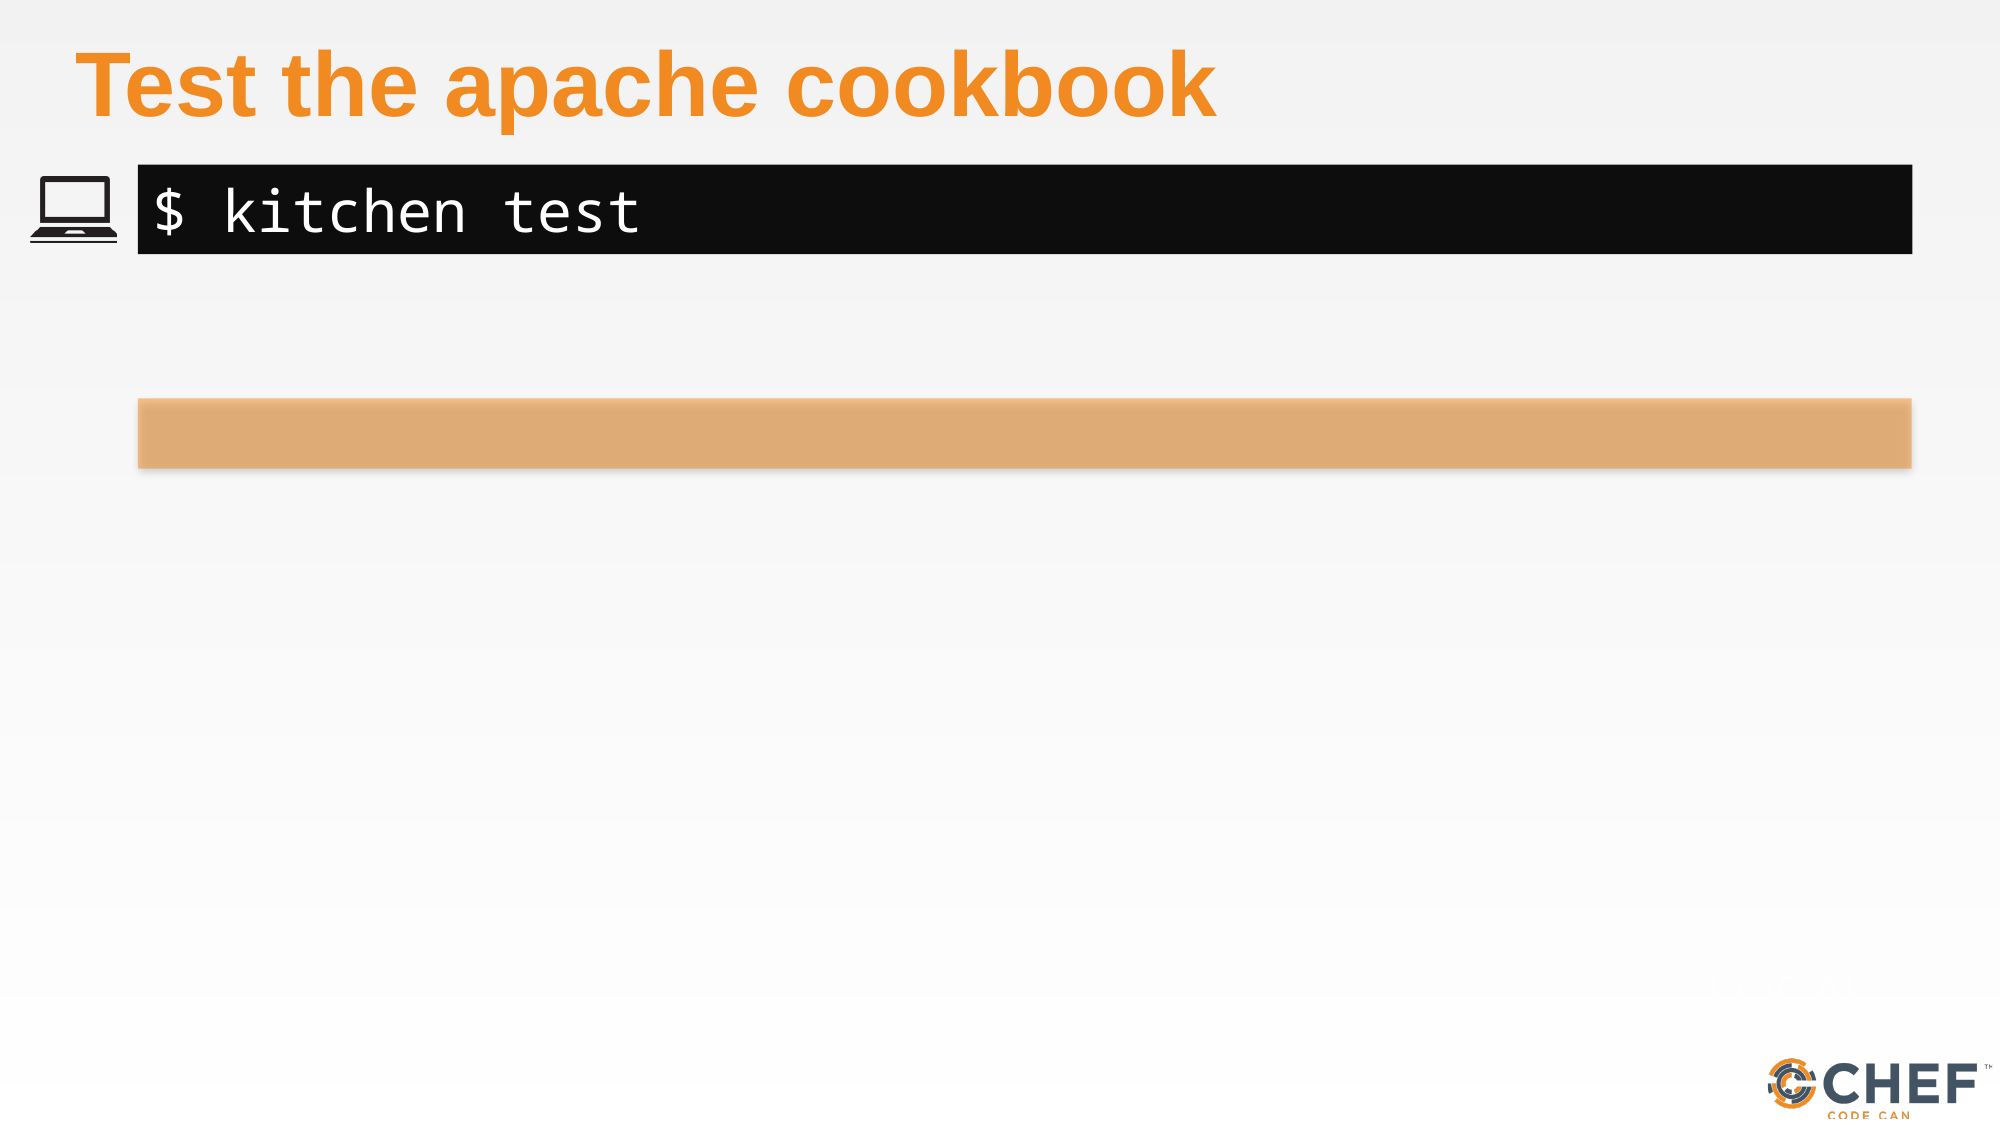

# Test the apache cookbook
$ kitchen test